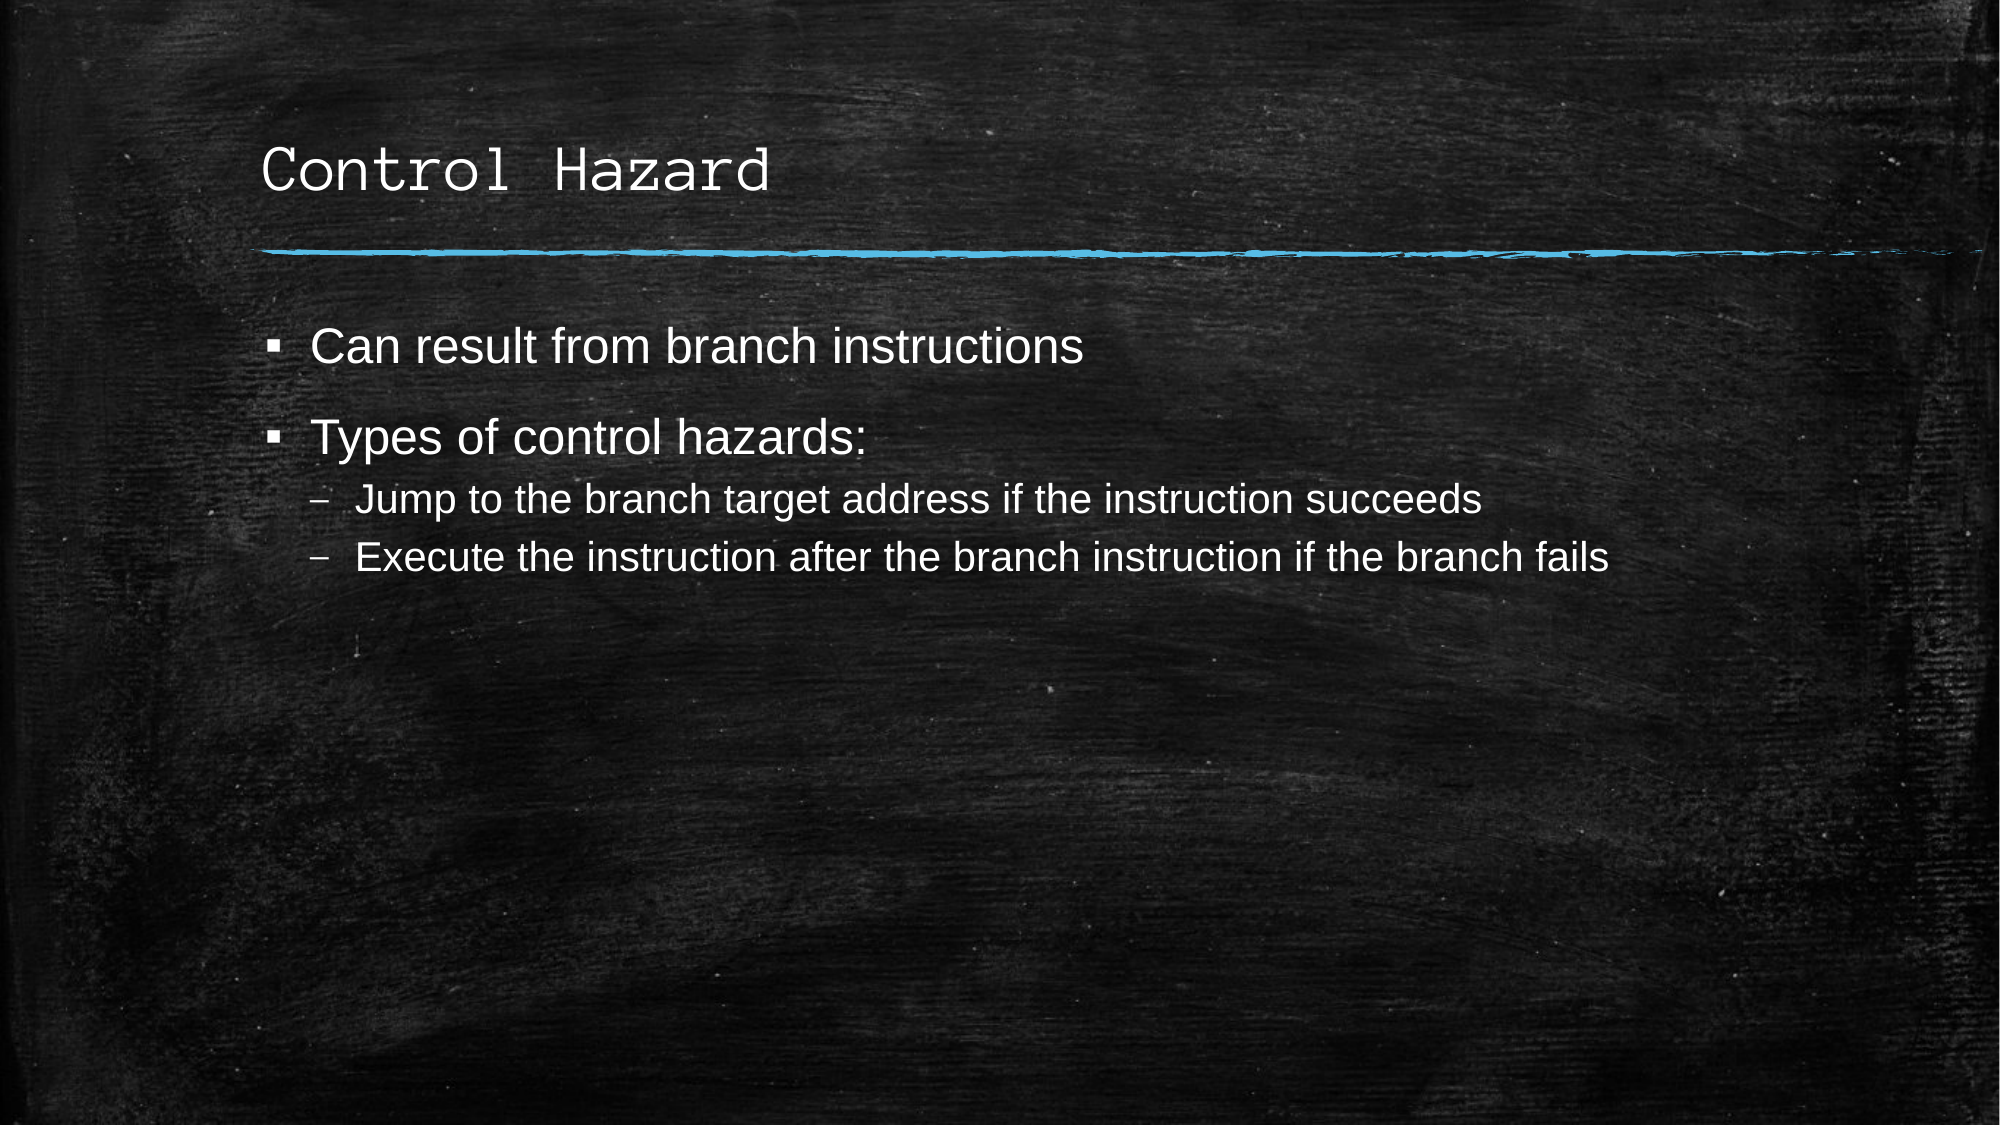

# Control Hazard
Can result from branch instructions
Types of control hazards:
Jump to the branch target address if the instruction succeeds
Execute the instruction after the branch instruction if the branch fails